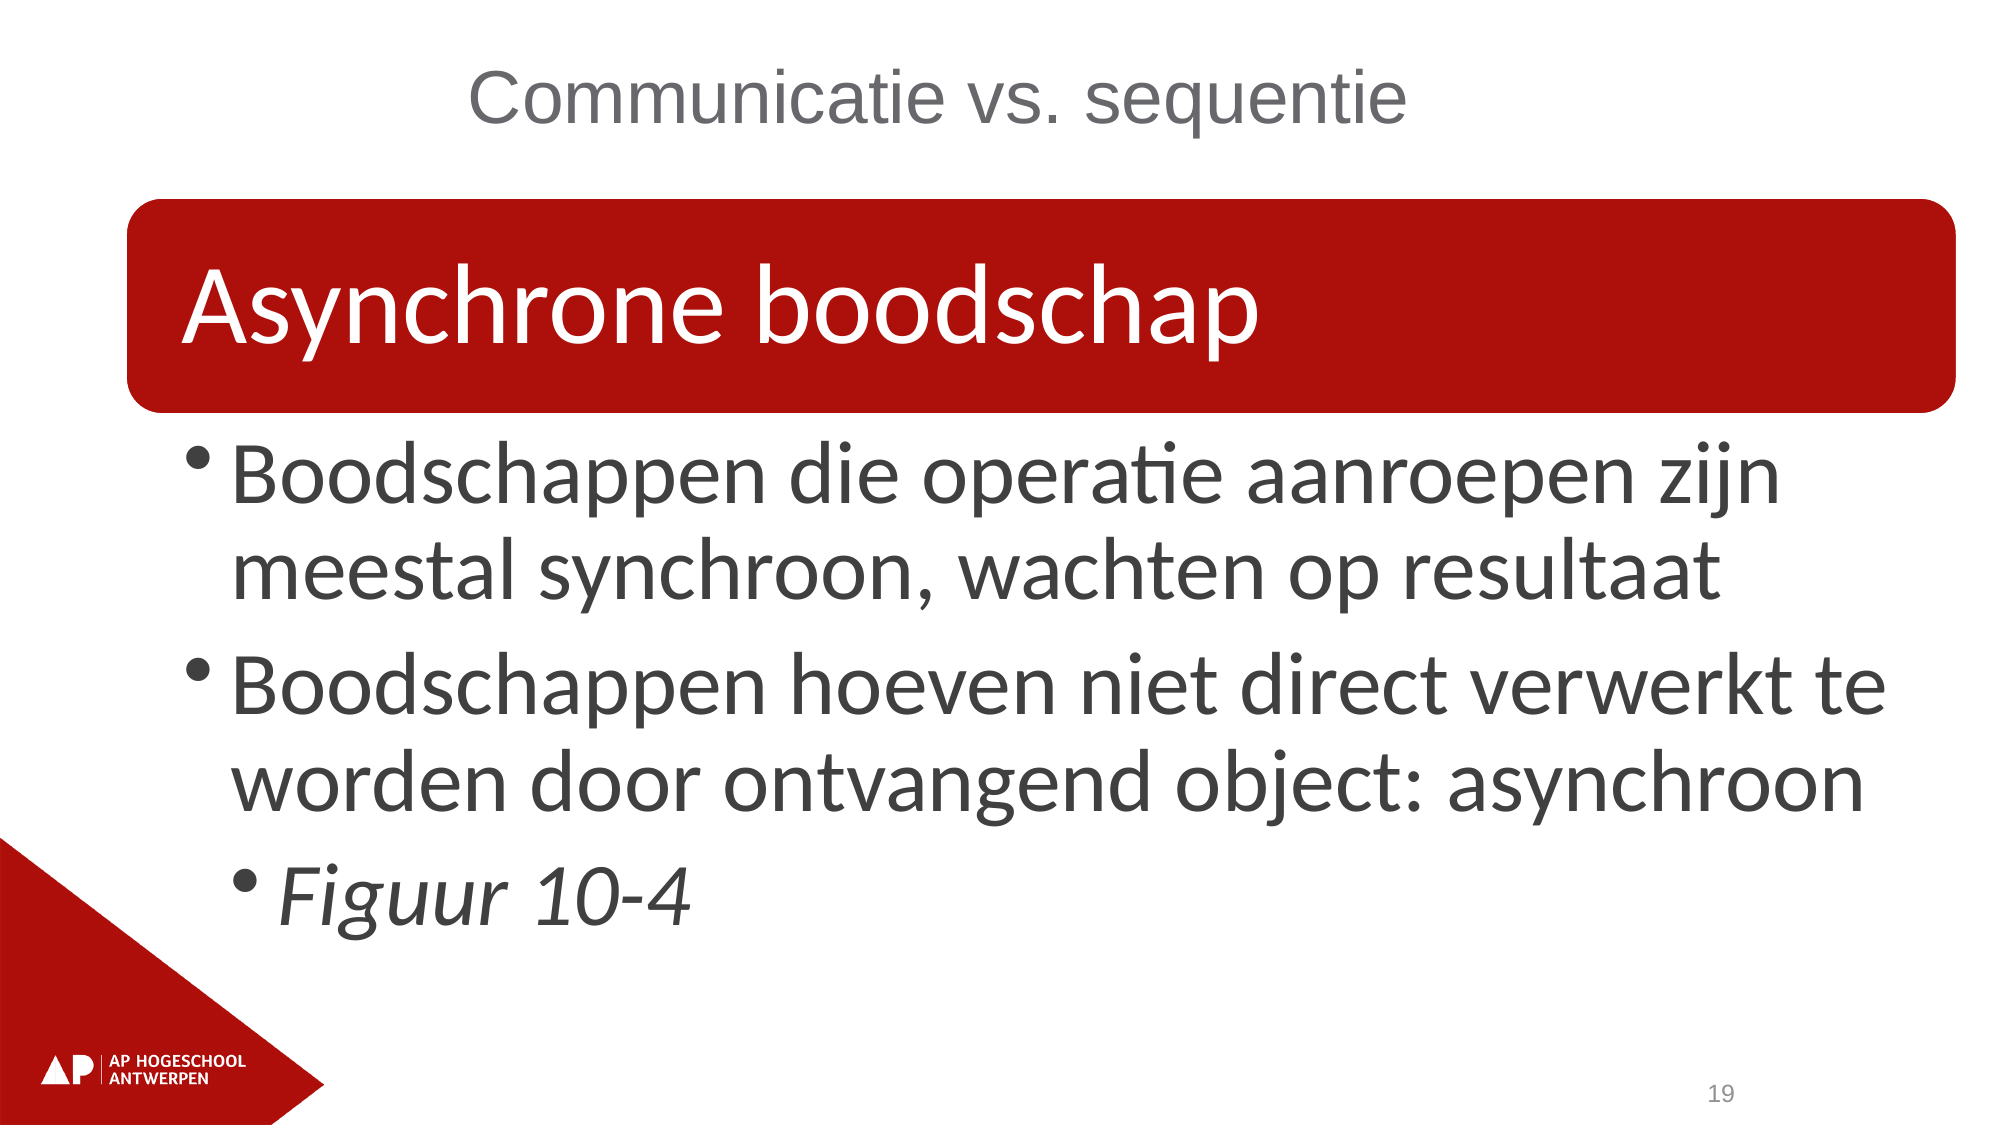

Communicatie vs. sequentie
Asynchrone boodschap
Boodschappen die operatie aanroepen zijn meestal synchroon, wachten op resultaat
Boodschappen hoeven niet direct verwerkt te worden door ontvangend object: asynchroon
Figuur 10-4
19